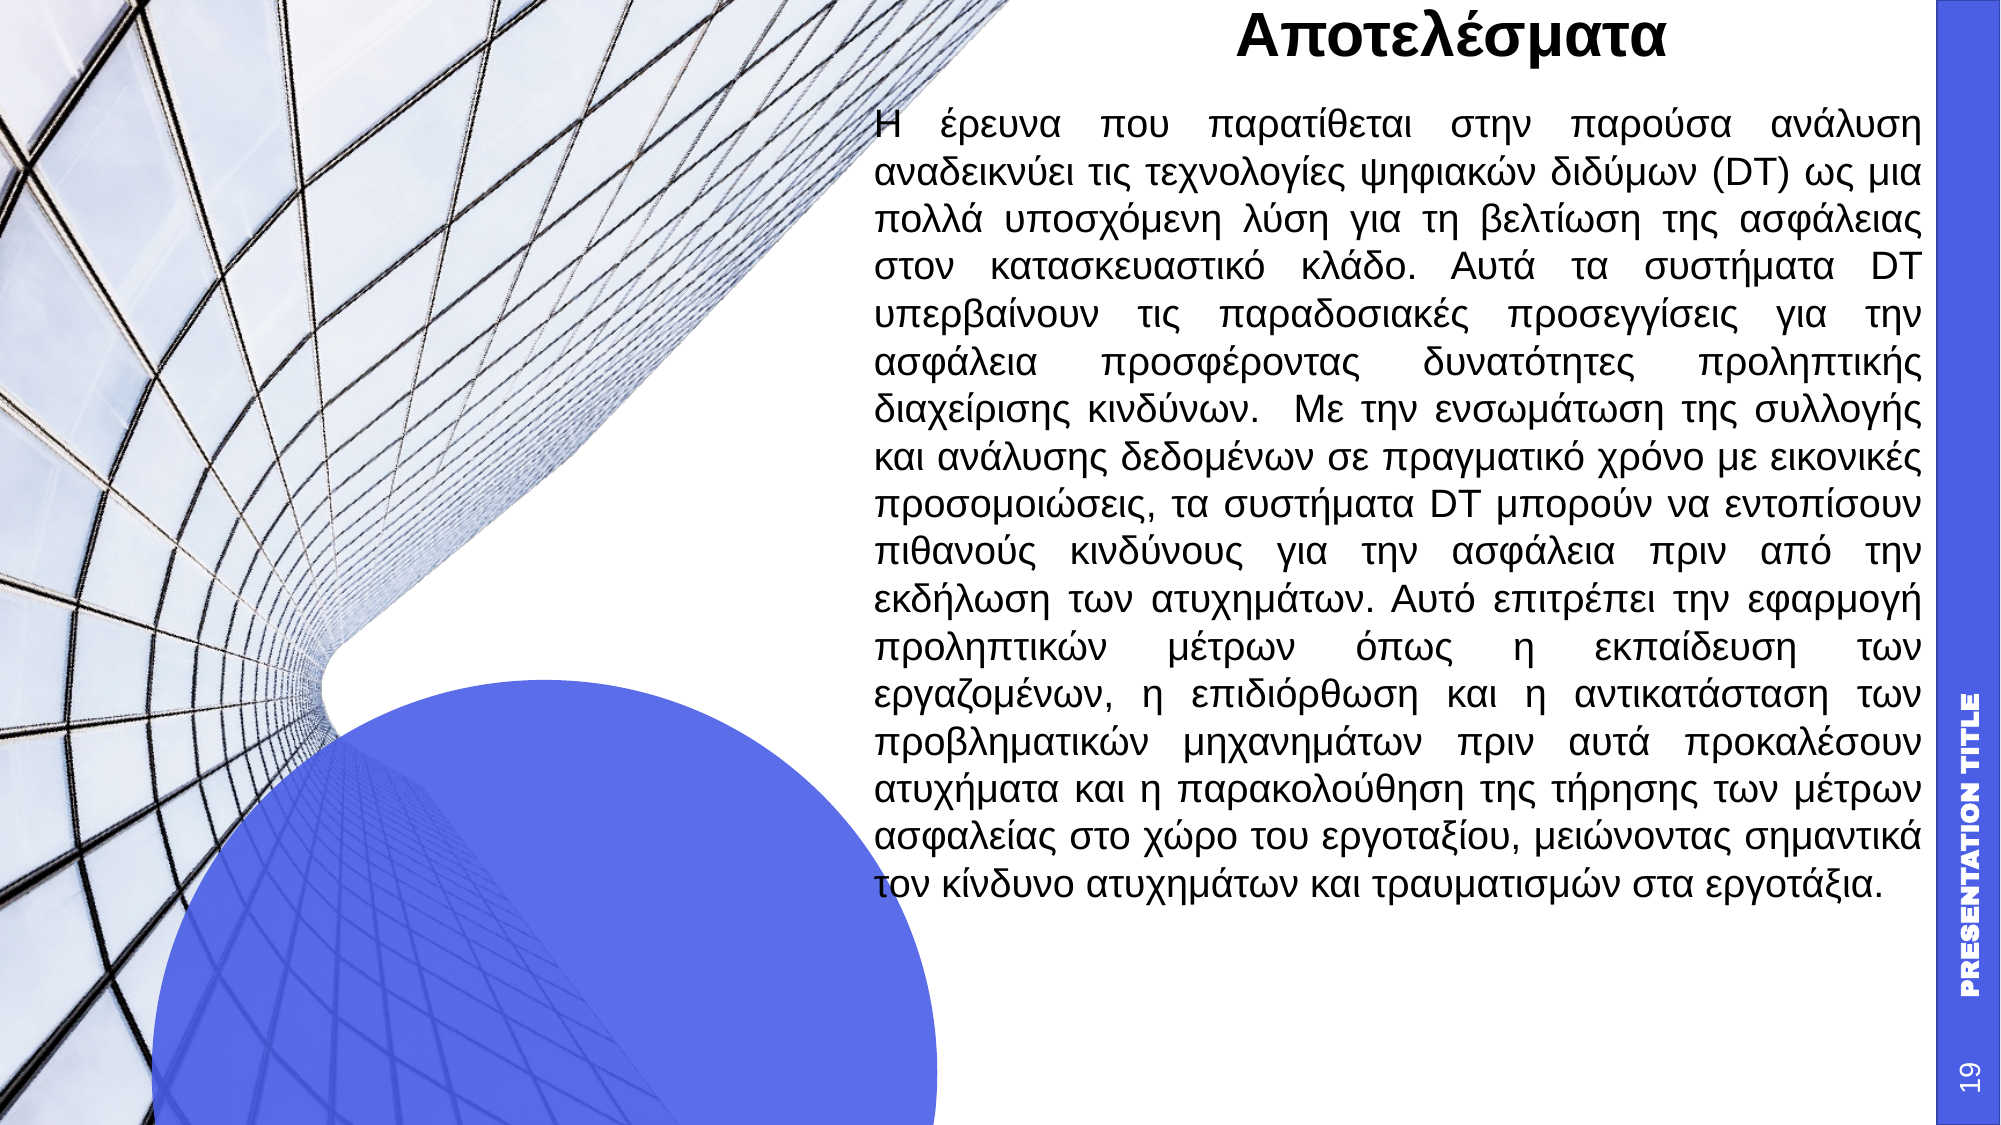

# Αποτελέσματα
Η έρευνα που παρατίθεται στην παρούσα ανάλυση αναδεικνύει τις τεχνολογίες ψηφιακών διδύμων (DT) ως μια πολλά υποσχόμενη λύση για τη βελτίωση της ασφάλειας στον κατασκευαστικό κλάδο. Αυτά τα συστήματα DT υπερβαίνουν τις παραδοσιακές προσεγγίσεις για την ασφάλεια προσφέροντας δυνατότητες προληπτικής διαχείρισης κινδύνων.  Με την ενσωμάτωση της συλλογής και ανάλυσης δεδομένων σε πραγματικό χρόνο με εικονικές προσομοιώσεις, τα συστήματα DT μπορούν να εντοπίσουν πιθανούς κινδύνους για την ασφάλεια πριν από την εκδήλωση των ατυχημάτων. Αυτό επιτρέπει την εφαρμογή προληπτικών μέτρων όπως η εκπαίδευση των εργαζομένων, η επιδιόρθωση και η αντικατάσταση των προβληματικών μηχανημάτων πριν αυτά προκαλέσουν ατυχήματα και η παρακολούθηση της τήρησης των μέτρων ασφαλείας στο χώρο του εργοταξίου, μειώνοντας σημαντικά τον κίνδυνο ατυχημάτων και τραυματισμών στα εργοτάξια.
PRESENTATION TITLE
19